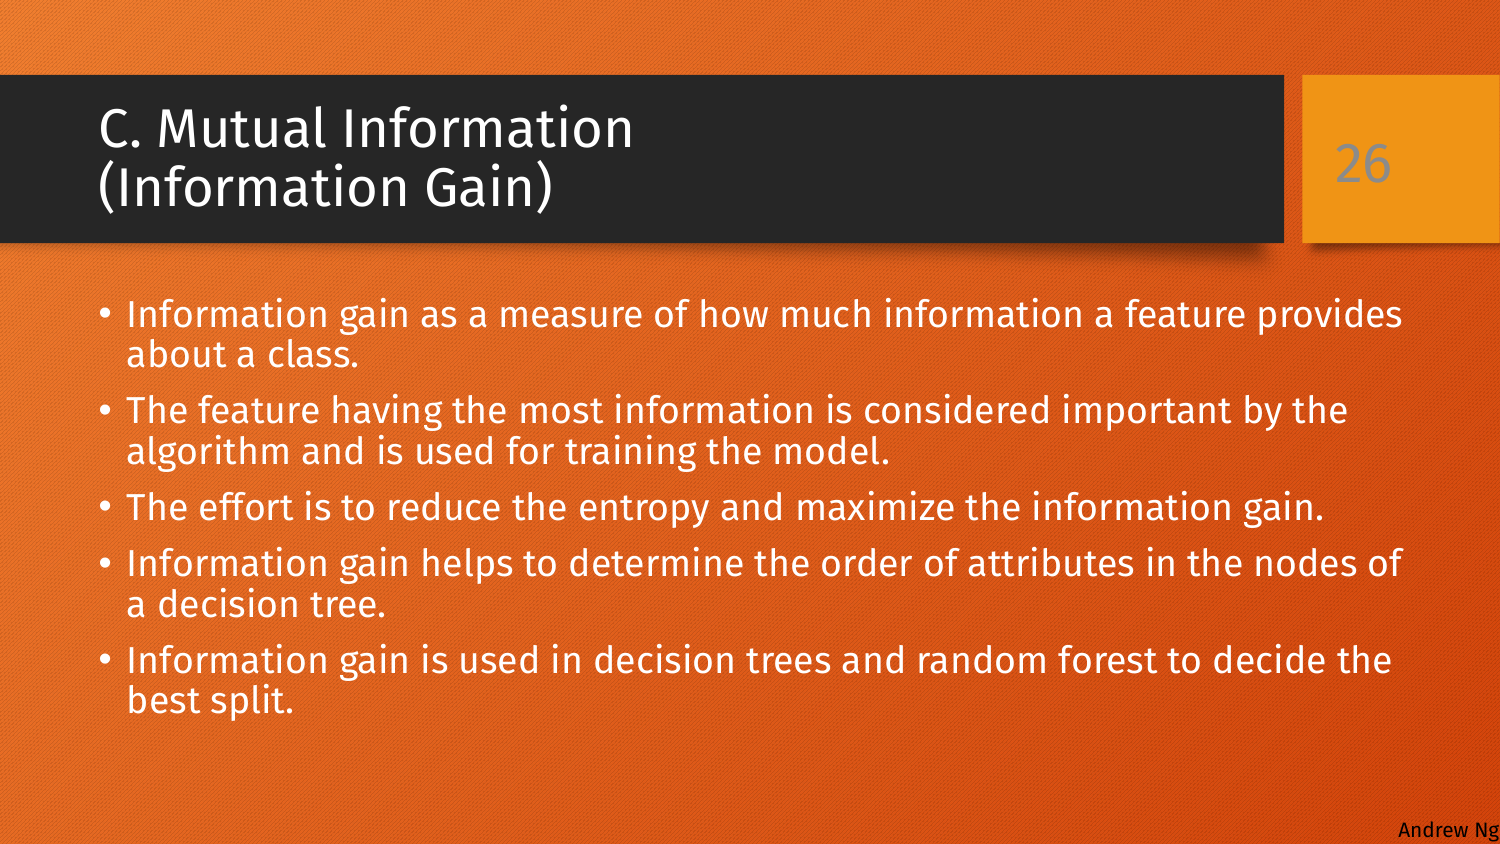

# C. Mutual Information (Information Gain)
26
Information gain as a measure of how much information a feature provides about a class.
The feature having the most information is considered important by the algorithm and is used for training the model.
The effort is to reduce the entropy and maximize the information gain.
Information gain helps to determine the order of attributes in the nodes of a decision tree.
Information gain is used in decision trees and random forest to decide the best split.